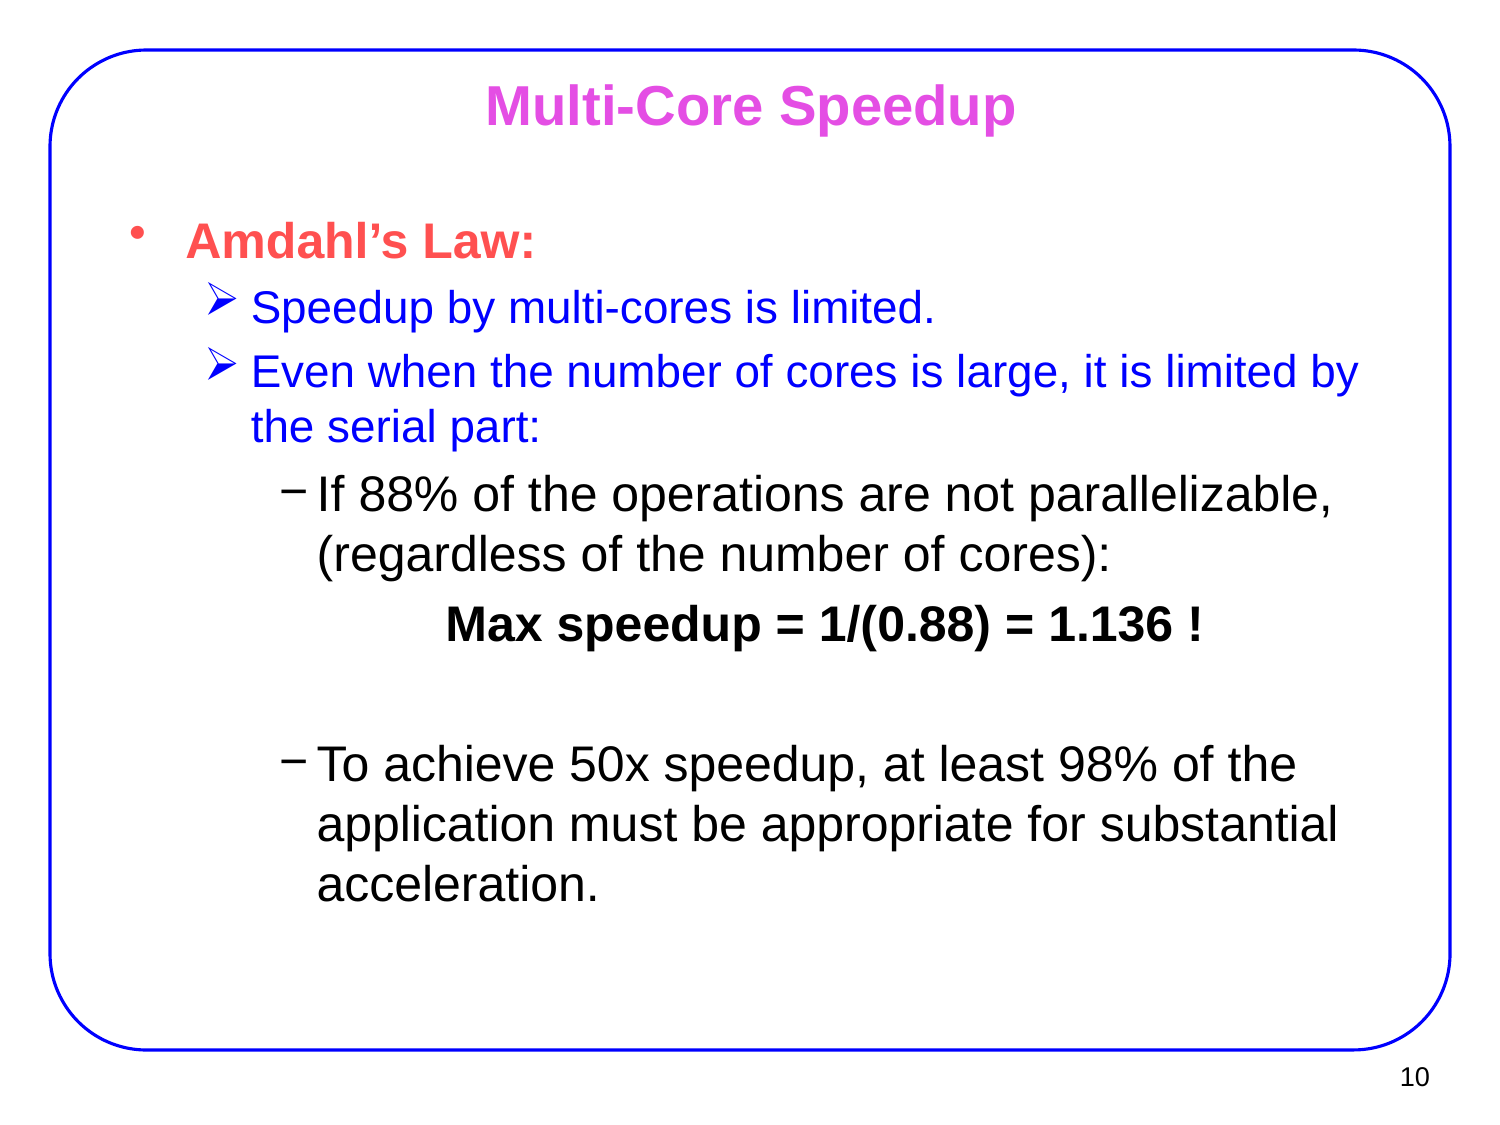

# Multi-Core Speedup
Amdahl’s Law:
Speedup by multi-cores is limited.
Even when the number of cores is large, it is limited by the serial part:
If 88% of the operations are not parallelizable, (regardless of the number of cores):
Max speedup = 1/(0.88) = 1.136 !

To achieve 50x speedup, at least 98% of the application must be appropriate for substantial acceleration.

10